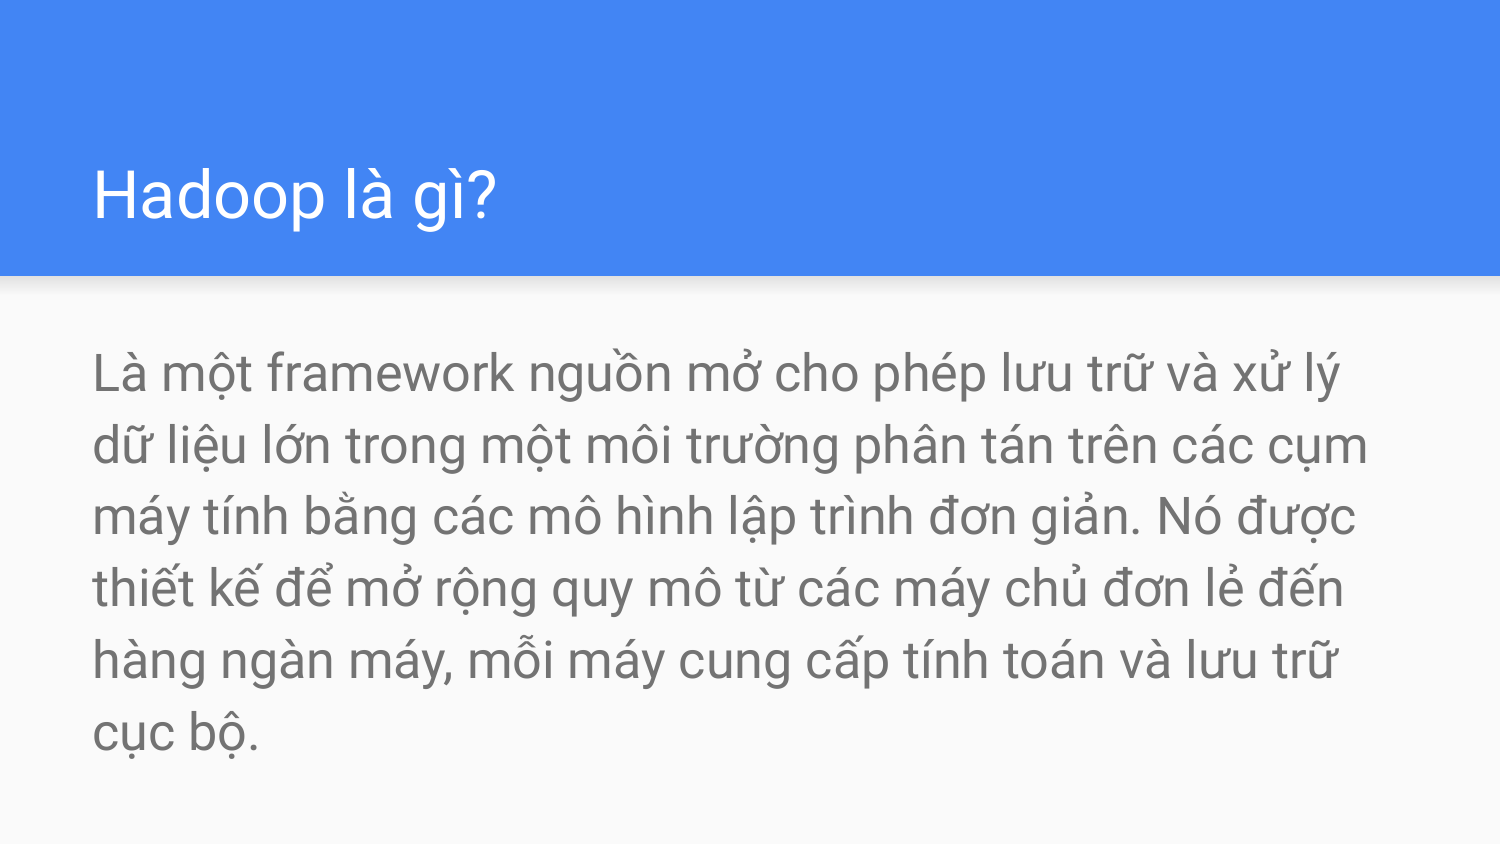

# Hadoop là gì?
Là một framework nguồn mở cho phép lưu trữ và xử lý dữ liệu lớn trong một môi trường phân tán trên các cụm máy tính bằng các mô hình lập trình đơn giản. Nó được thiết kế để mở rộng quy mô từ các máy chủ đơn lẻ đến hàng ngàn máy, mỗi máy cung cấp tính toán và lưu trữ cục bộ.